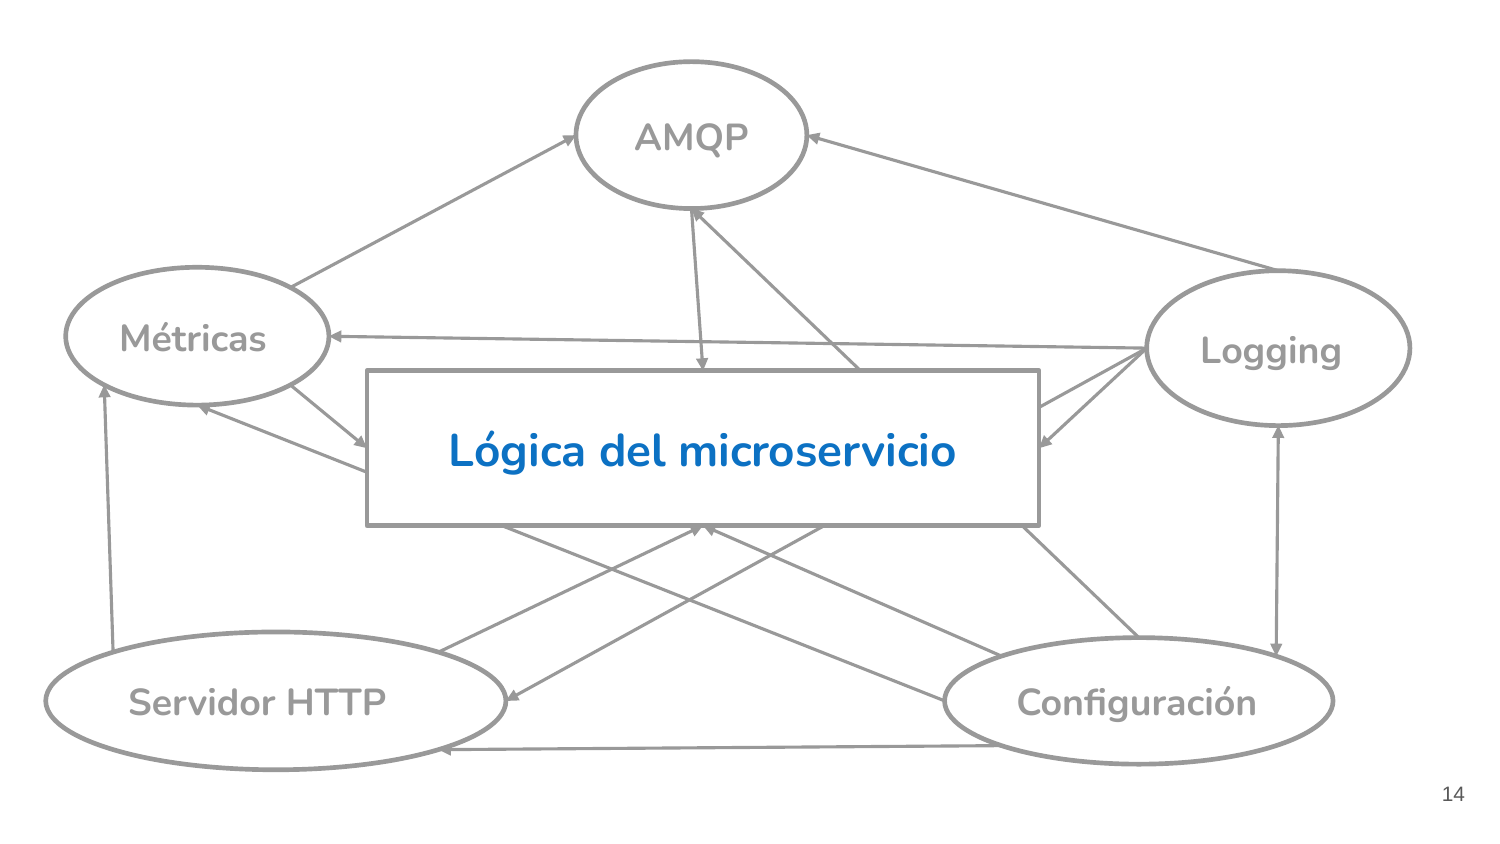

AMQP
Métricas
Logging
Lógica del microservicio
Servidor HTTP
Configuración
14